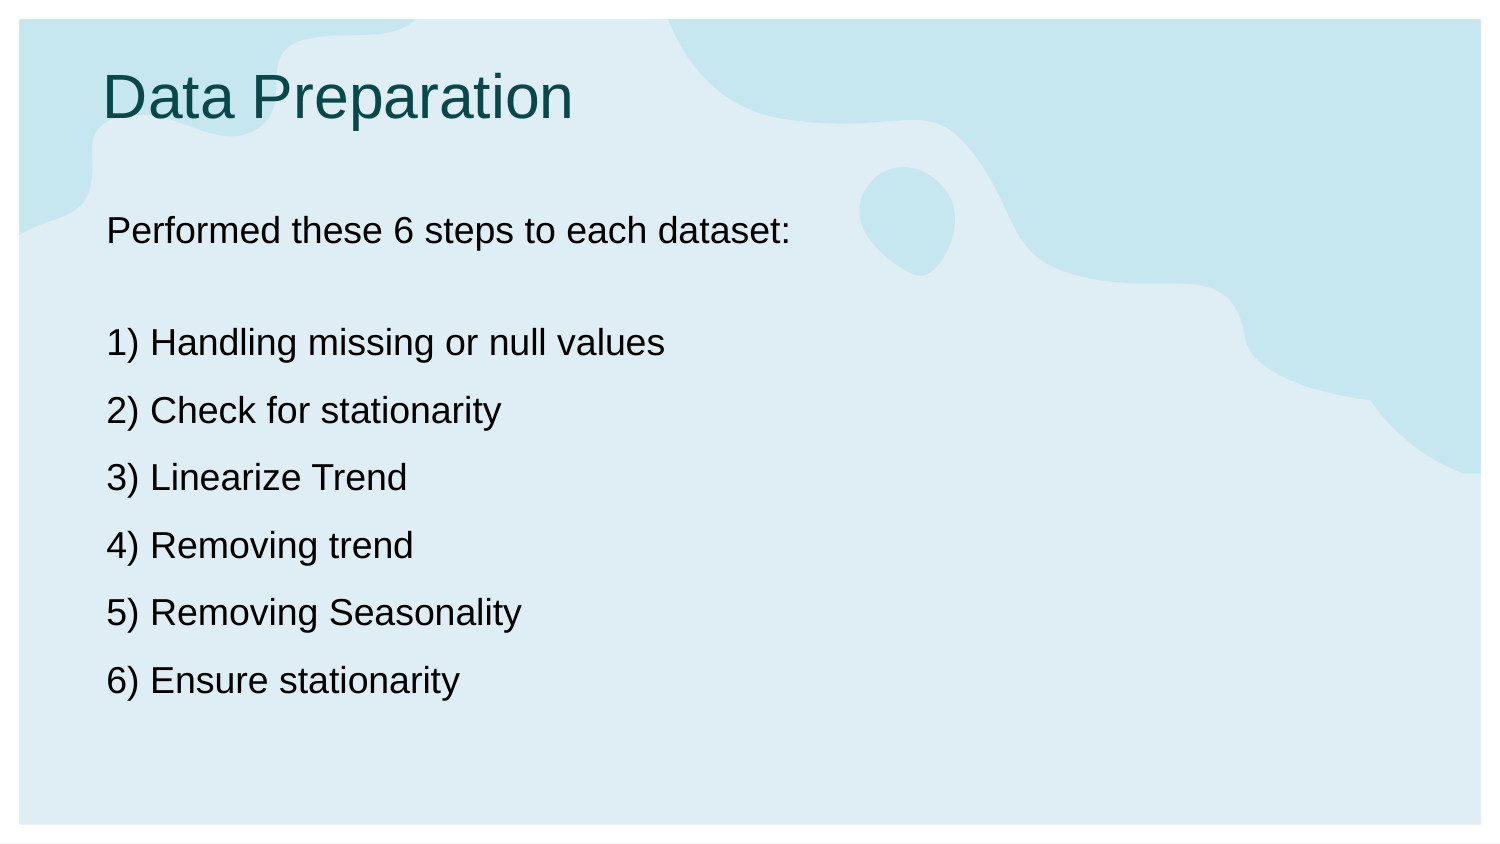

# Data Preparation
Performed these 6 steps to each dataset:

1) Handling missing or null values
2) Check for stationarity
3) Linearize Trend
4) Removing trend
5) Removing Seasonality
6) Ensure stationarity